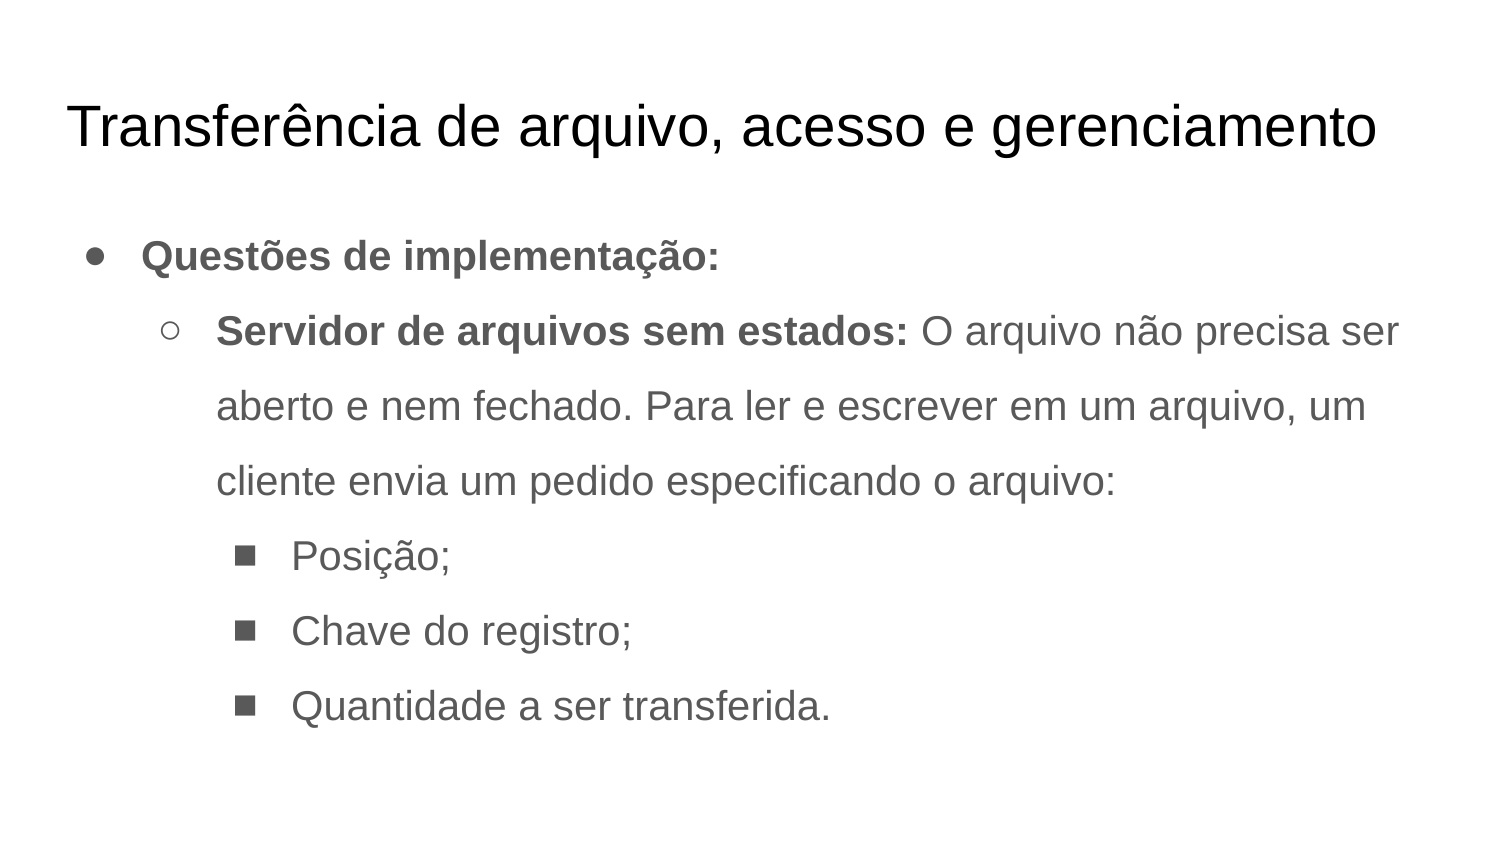

# Transferência de arquivo, acesso e gerenciamento
Questões de implementação:
Servidor de arquivos sem estados: O arquivo não precisa ser aberto e nem fechado. Para ler e escrever em um arquivo, um cliente envia um pedido especificando o arquivo:
Posição;
Chave do registro;
Quantidade a ser transferida.